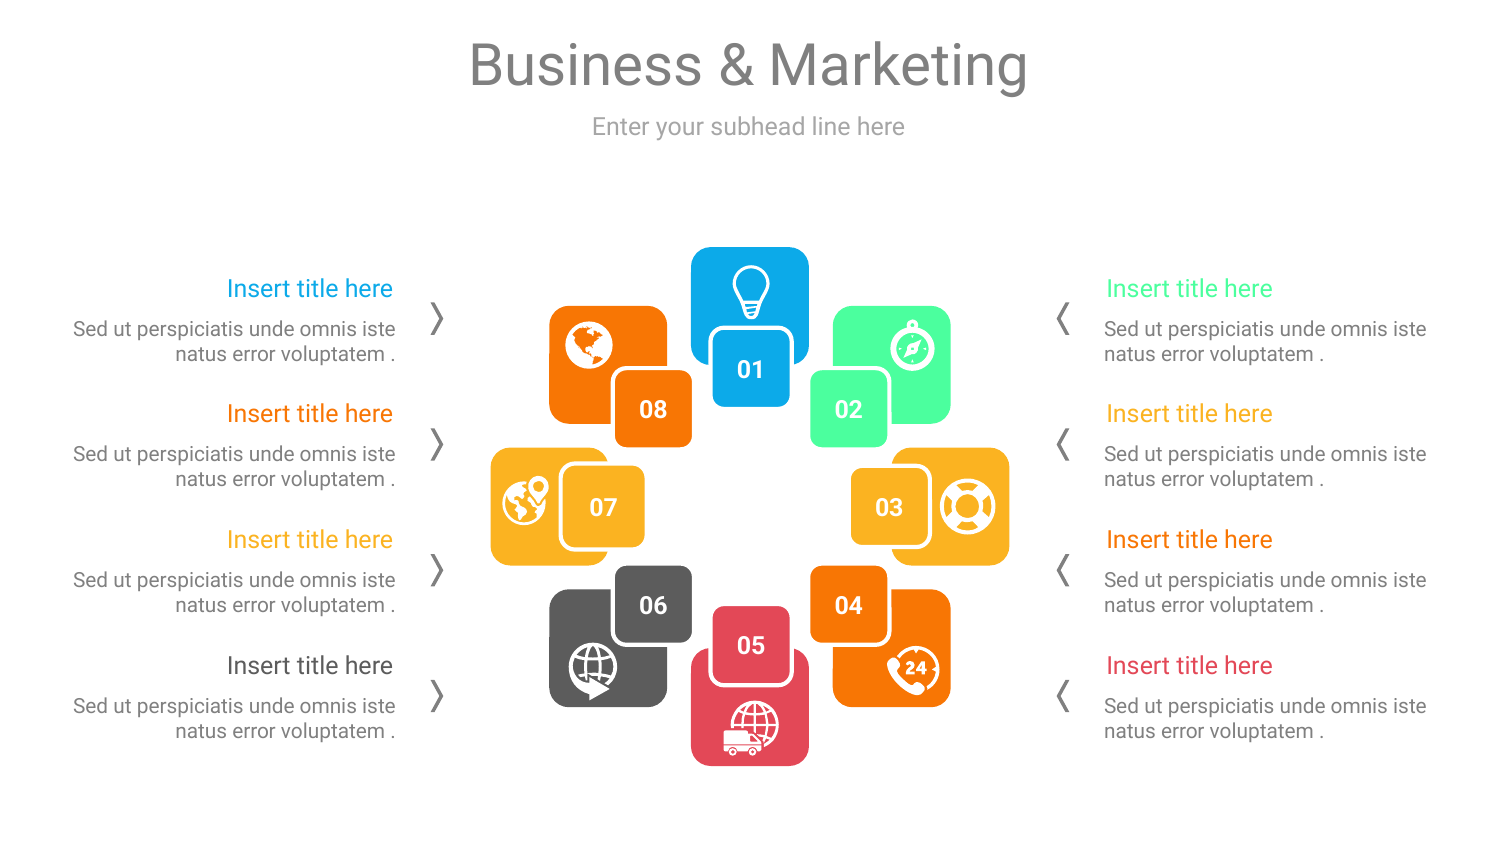

# Business & Marketing
Enter your subhead line here

Insert title here
Sed ut perspiciatis unde omnis iste natus error voluptatem .
Insert title here
Sed ut perspiciatis unde omnis iste natus error voluptatem .

01
02
08
Insert title here
Sed ut perspiciatis unde omnis iste natus error voluptatem .
Insert title here
Sed ut perspiciatis unde omnis iste natus error voluptatem .

07
03

Insert title here
Sed ut perspiciatis unde omnis iste natus error voluptatem .
Insert title here
Sed ut perspiciatis unde omnis iste natus error voluptatem .

06
04

05

Insert title here
Sed ut perspiciatis unde omnis iste natus error voluptatem .
Insert title here
Sed ut perspiciatis unde omnis iste natus error voluptatem .